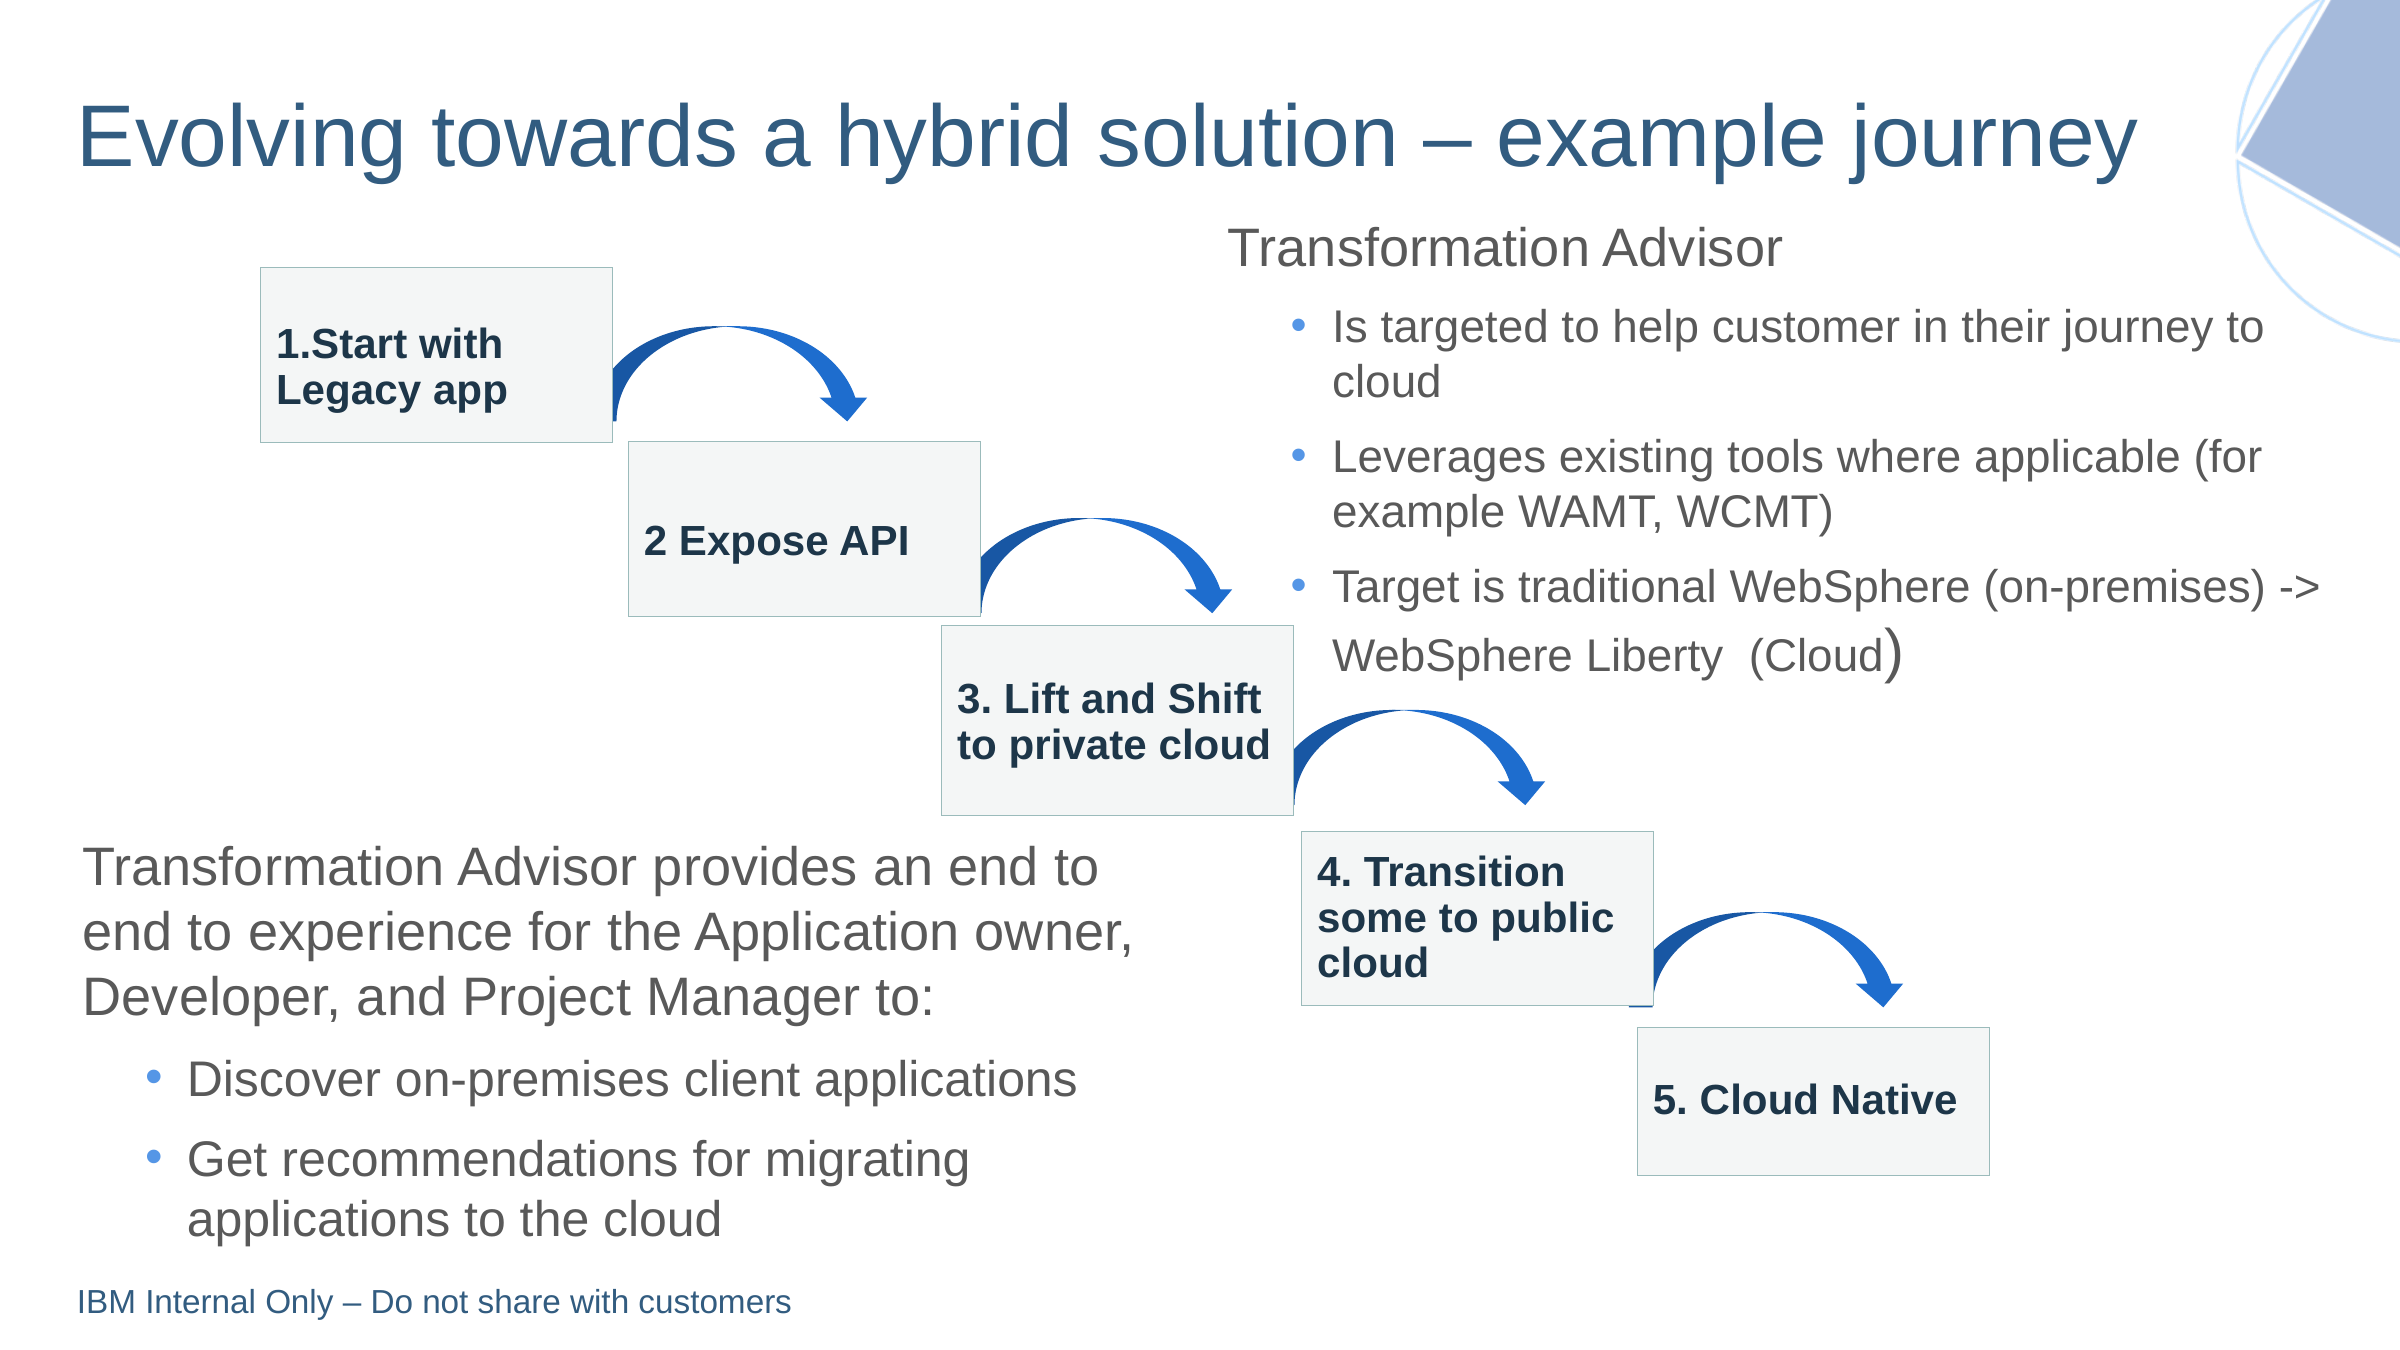

# Evolving towards a hybrid solution – example journey
Transformation Advisor
Is targeted to help customer in their journey to cloud
Leverages existing tools where applicable (for example WAMT, WCMT)
Target is traditional WebSphere (on-premises) -> WebSphere Liberty  (Cloud)

1.Start with Legacy app

2 Expose API

3. Lift and Shift to private cloud

4. Transition some to public cloud

5. Cloud Native
Transformation Advisor provides an end to end to experience for the Application owner, Developer, and Project Manager to:
Discover on-premises client applications
Get recommendations for migrating applications to the cloud